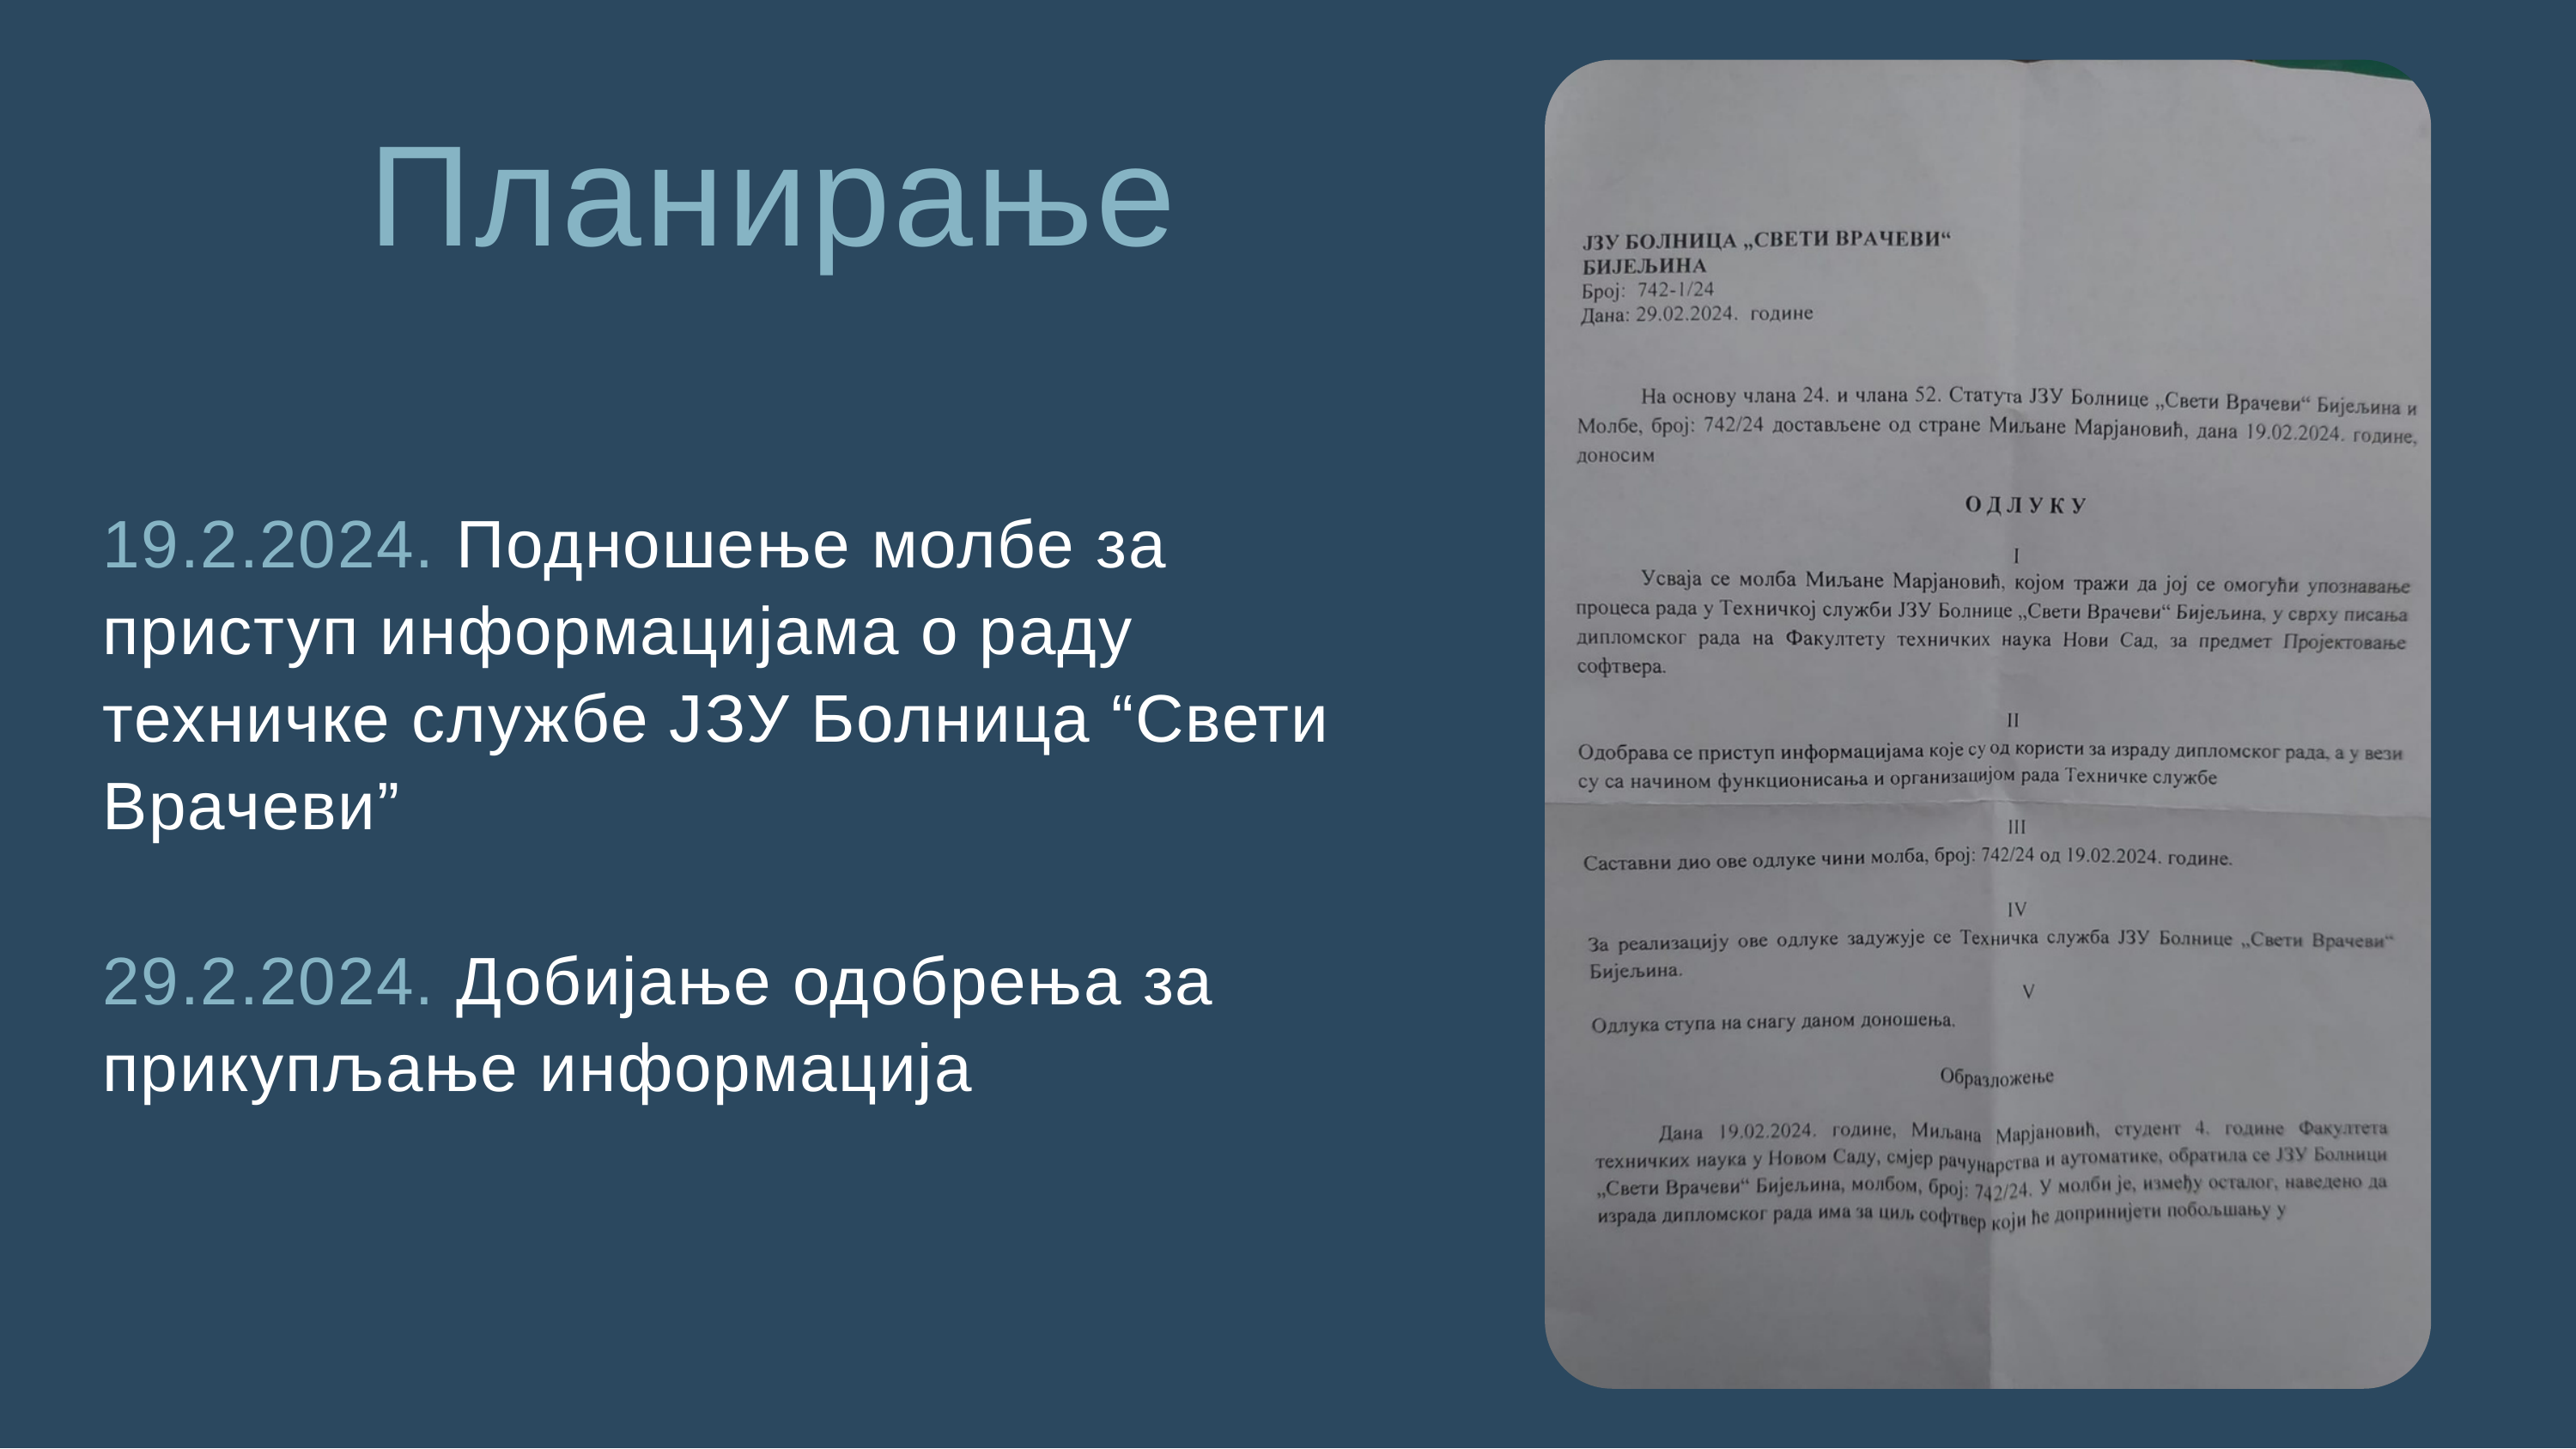

Планирање
19.2.2024. Подношење молбе за приступ информацијама о раду техничке службе ЈЗУ Болница “Свети Врачеви”

29.2.2024. Добијање одобрења за прикупљање информација